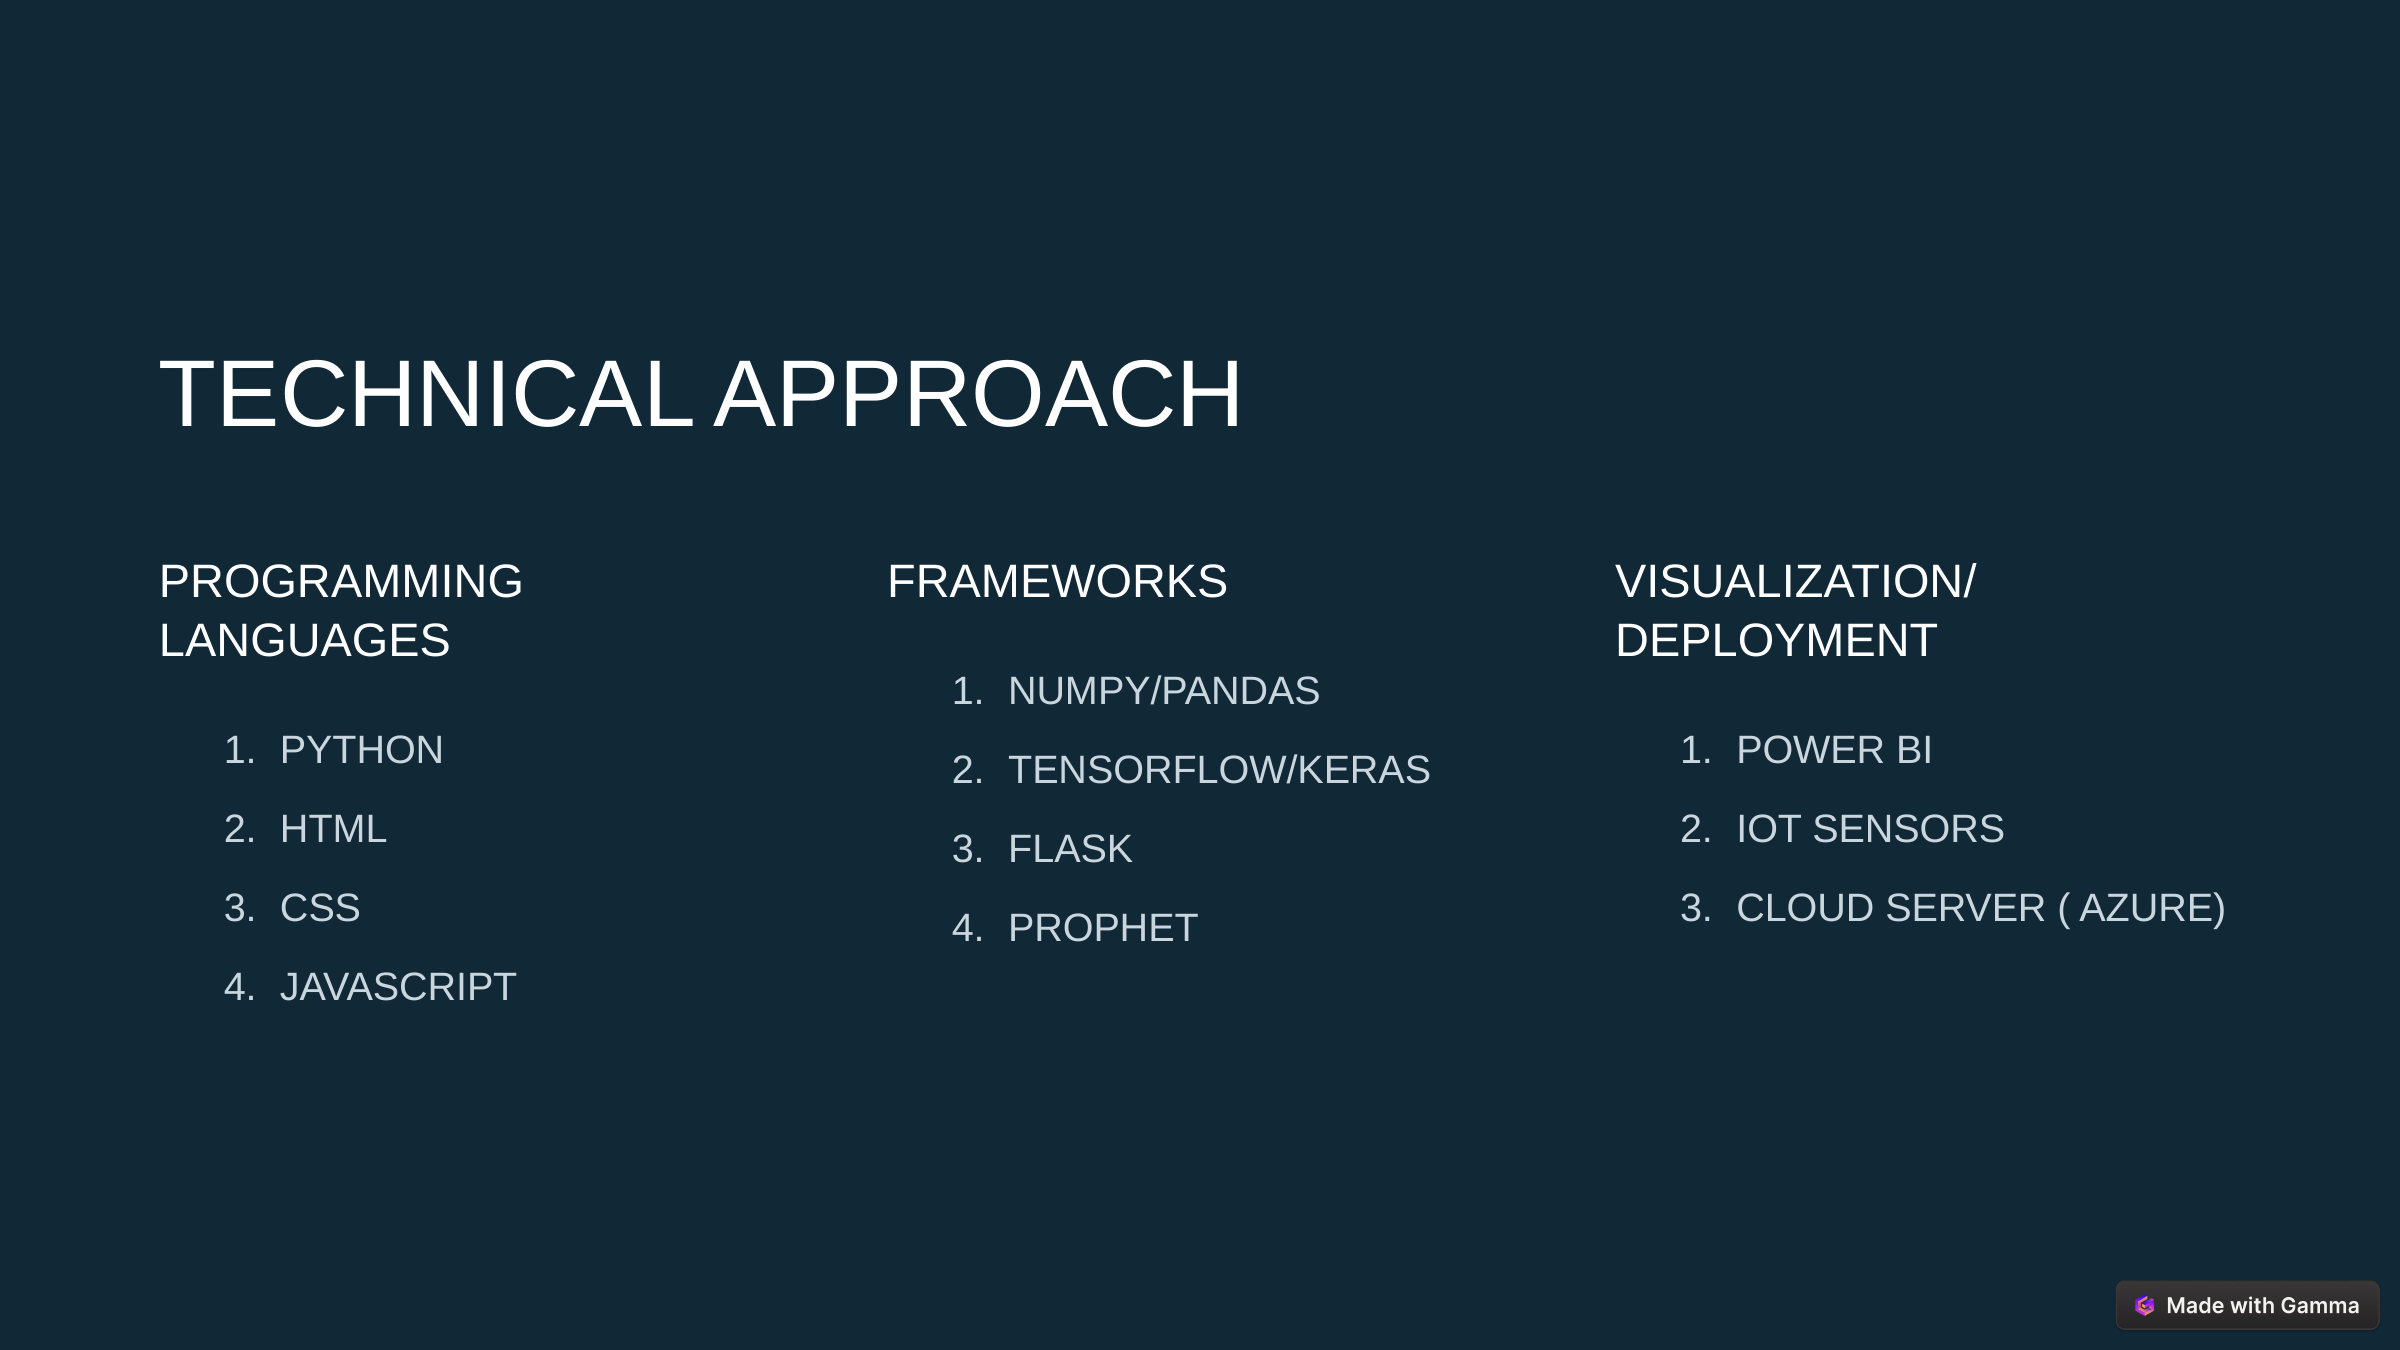

TECHNICAL APPROACH
PROGRAMMING LANGUAGES
FRAMEWORKS
VISUALIZATION/DEPLOYMENT
NUMPY/PANDAS
PYTHON
POWER BI
TENSORFLOW/KERAS
HTML
IOT SENSORS
FLASK
CSS
CLOUD SERVER ( AZURE)
PROPHET
JAVASCRIPT